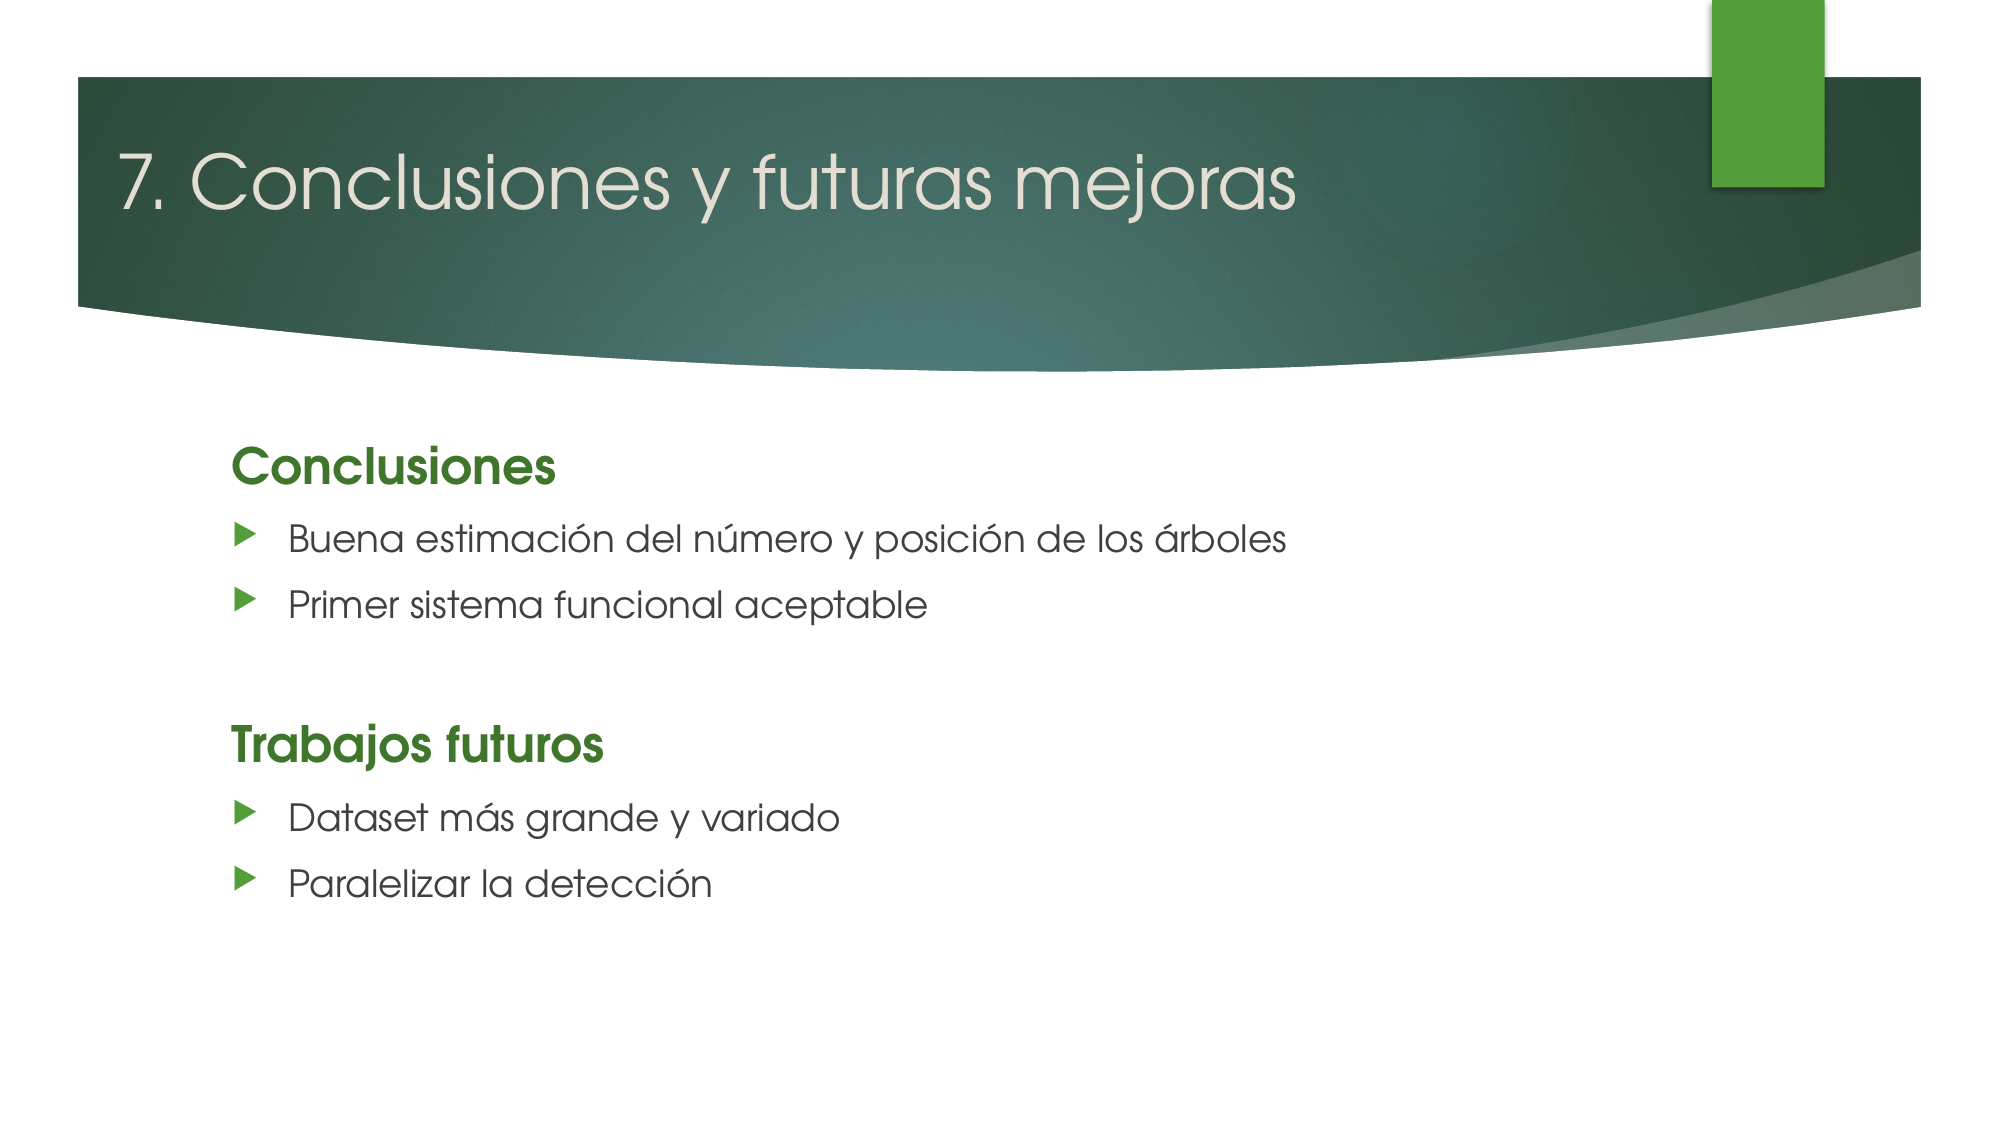

7. Conclusiones y futuras mejoras
Conclusiones
Buena estimación del número y posición de los árboles
Primer sistema funcional aceptable

Trabajos futuros
Dataset más grande y variado
Paralelizar la detección